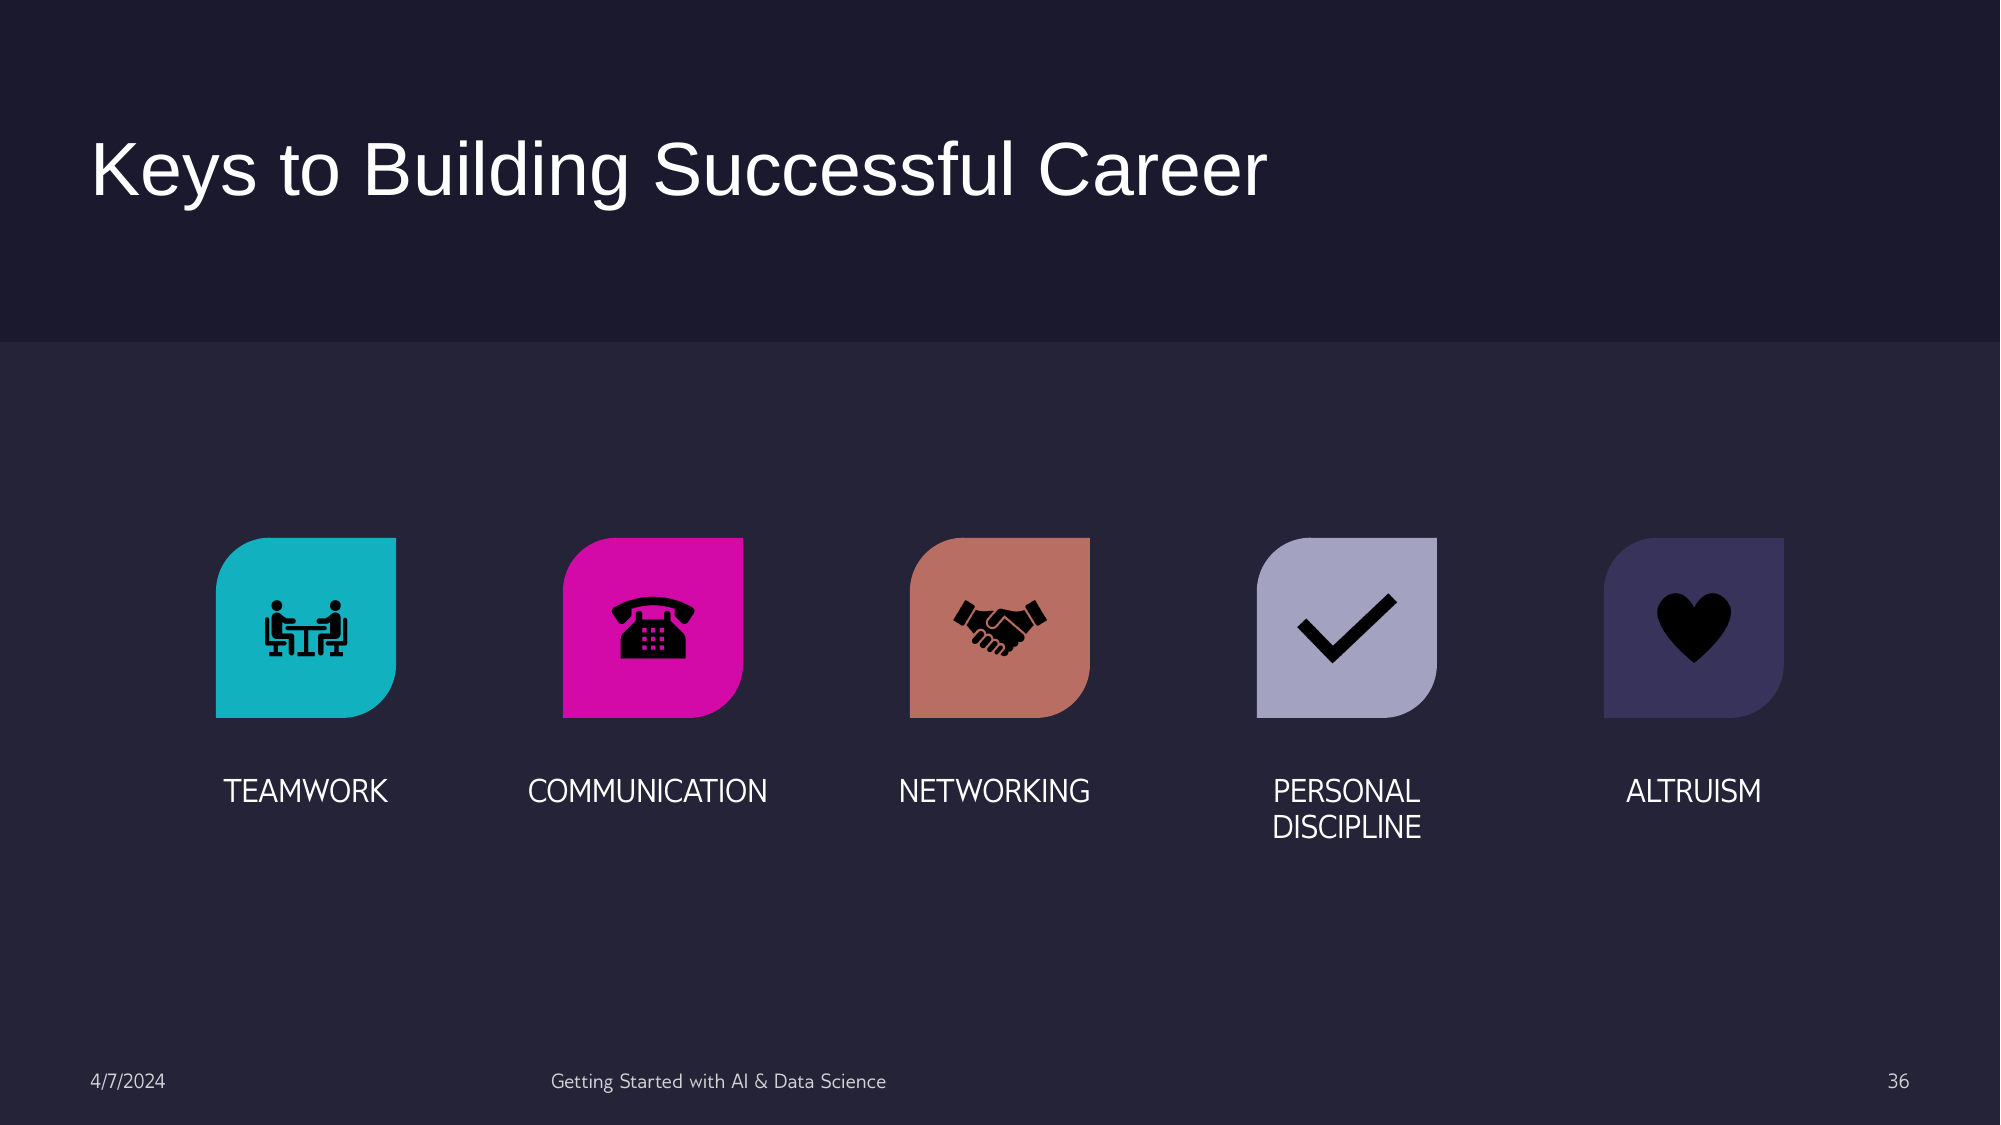

# Keys to Building Successful Career

Teamwork
Communication
Networking
Personal discipline
Altruism

4/7/2024
Getting Started with AI & Data Science
36